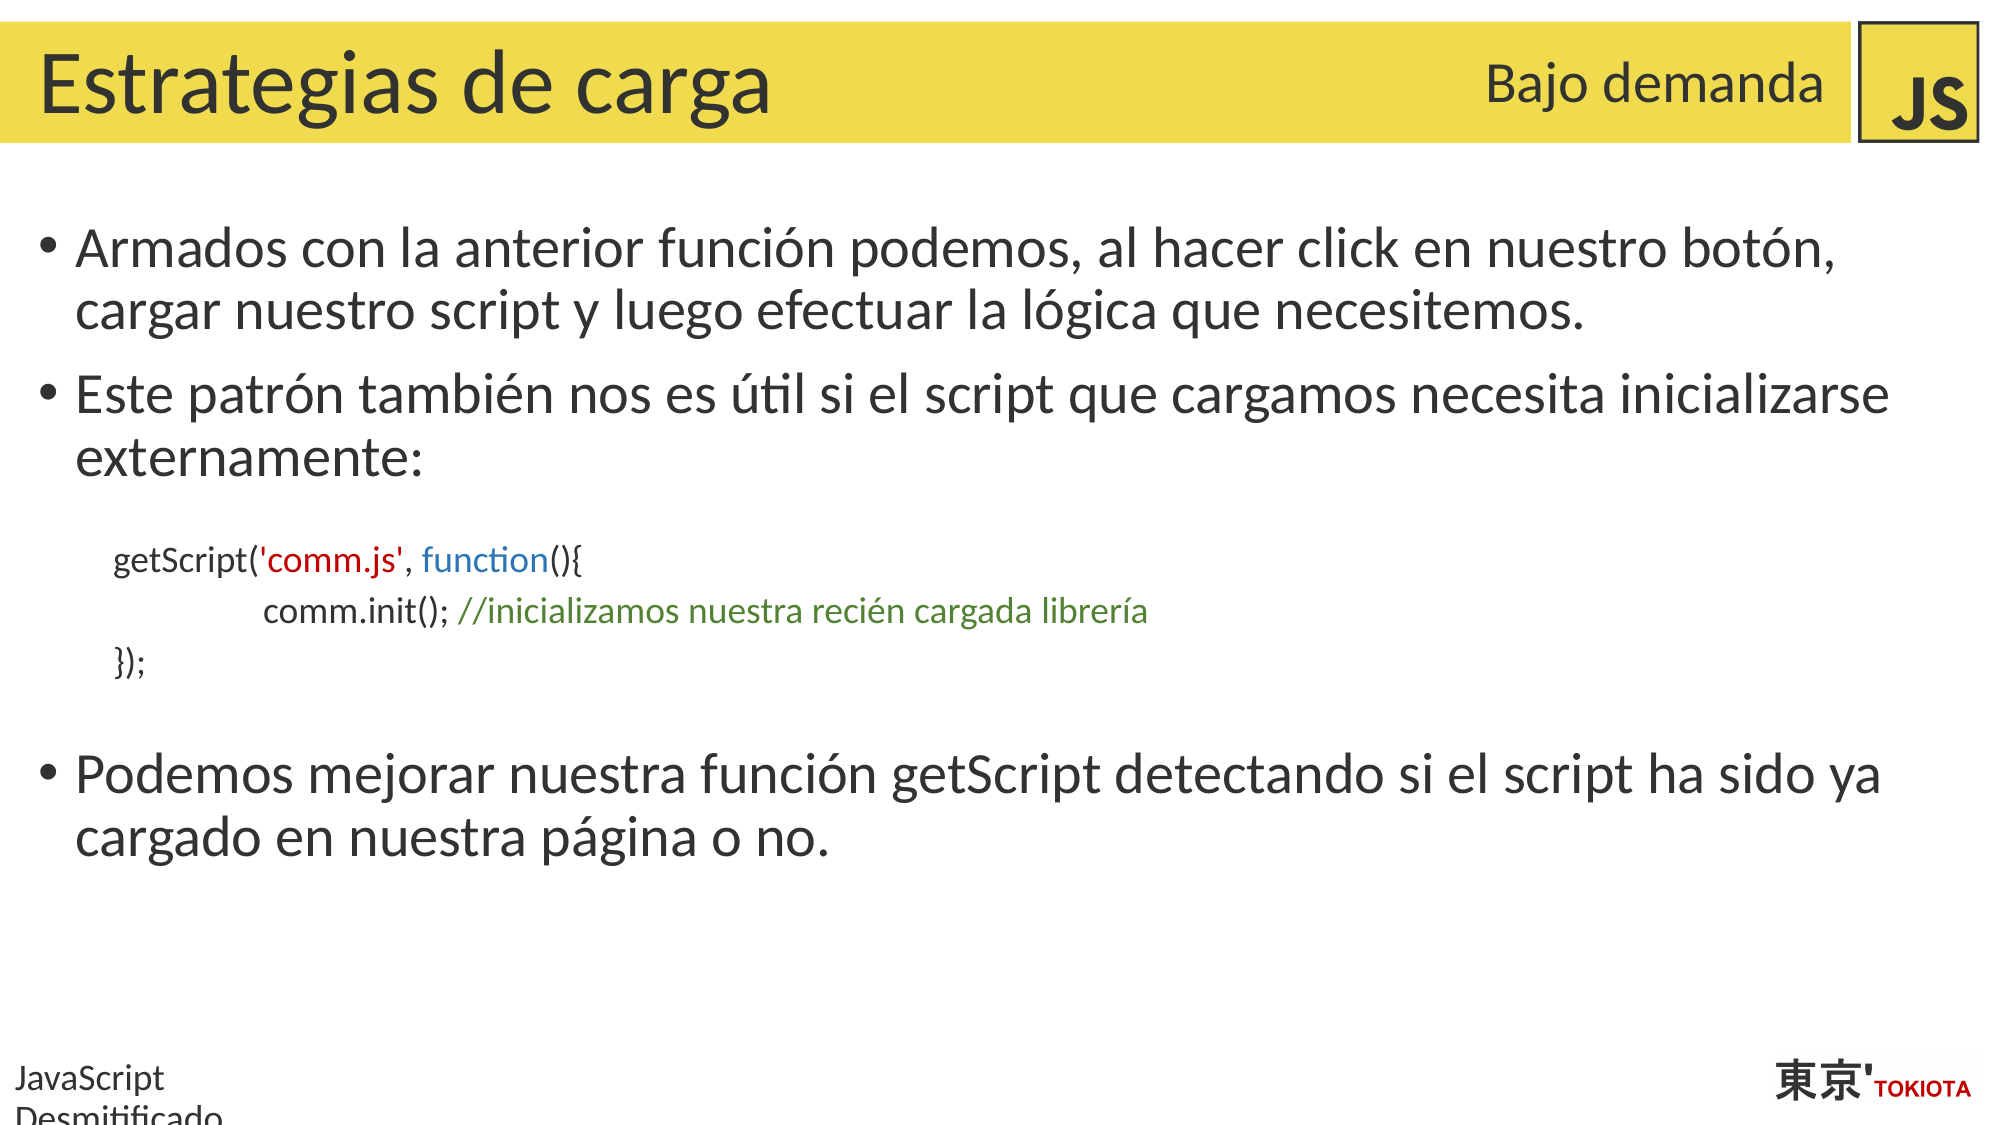

# Estrategias de carga
Bajo demanda
Armados con la anterior función podemos, al hacer click en nuestro botón, cargar nuestro script y luego efectuar la lógica que necesitemos.
Este patrón también nos es útil si el script que cargamos necesita inicializarse externamente:
getScript('comm.js', function(){
	comm.init(); //inicializamos nuestra recién cargada librería
});
Podemos mejorar nuestra función getScript detectando si el script ha sido ya cargado en nuestra página o no.